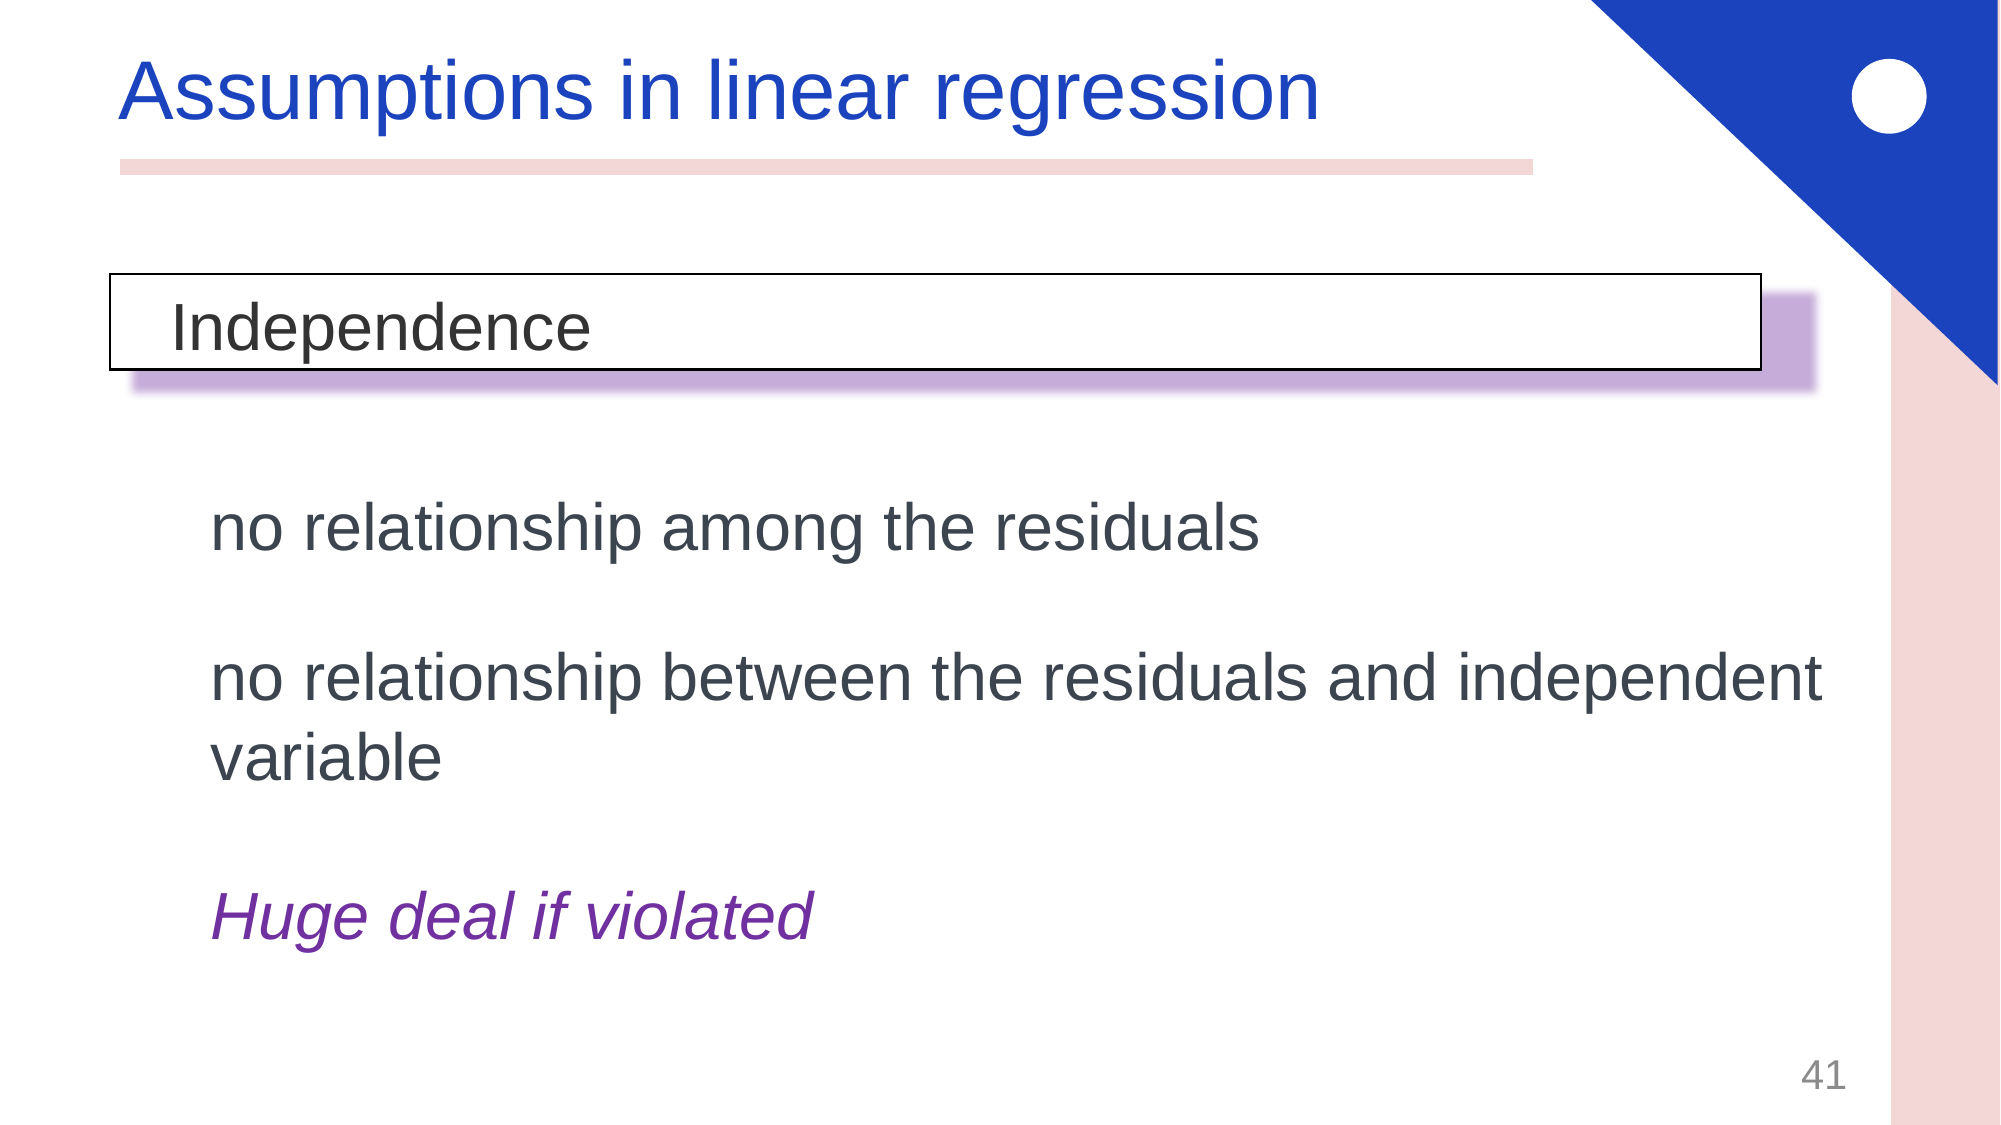

# Assumptions in linear regression

Independence
no relationship among the residuals

no relationship between the residuals and independent variable

Huge deal if violated
41